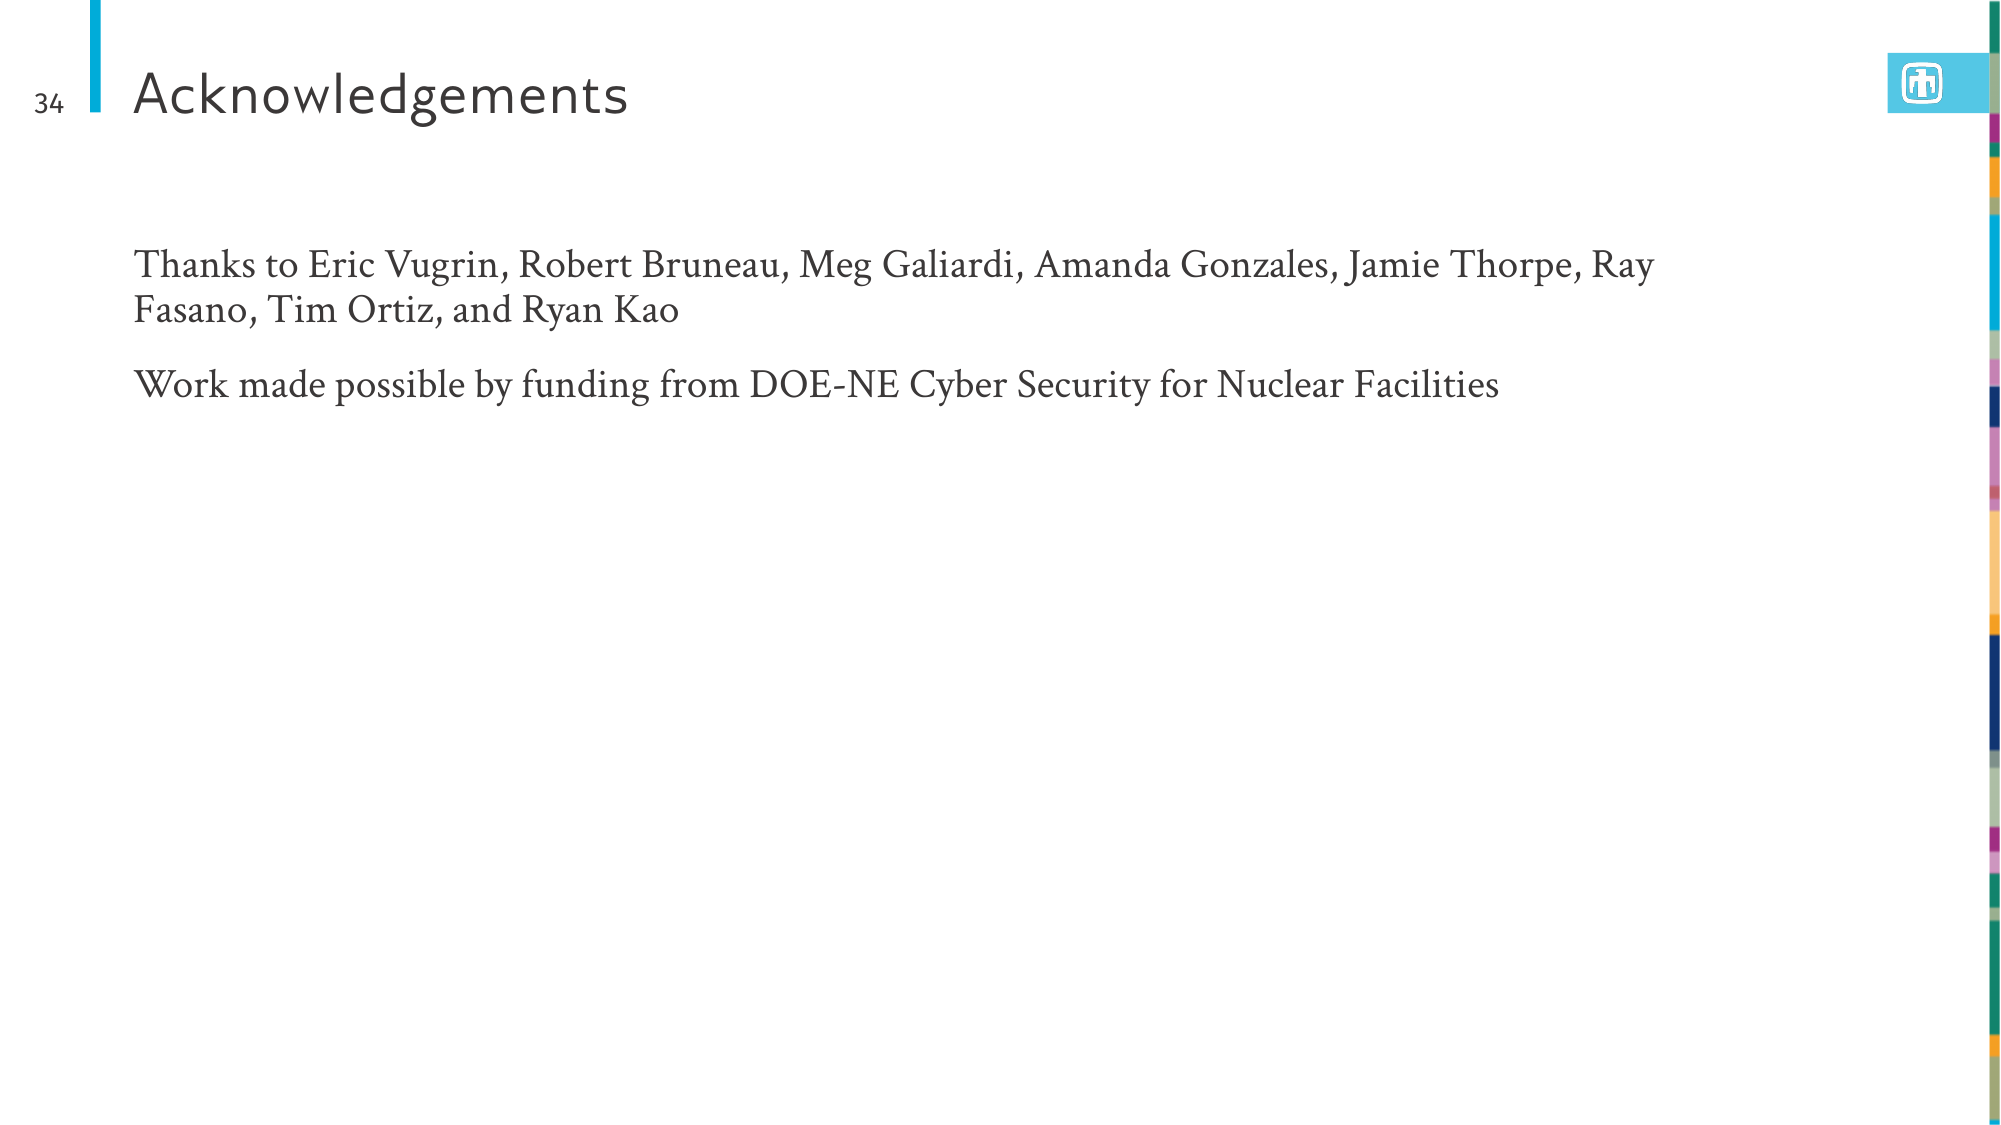

# Acknowledgements
34
Thanks to Eric Vugrin, Robert Bruneau, Meg Galiardi, Amanda Gonzales, Jamie Thorpe, Ray Fasano, Tim Ortiz, and Ryan Kao
Work made possible by funding from DOE-NE Cyber Security for Nuclear Facilities